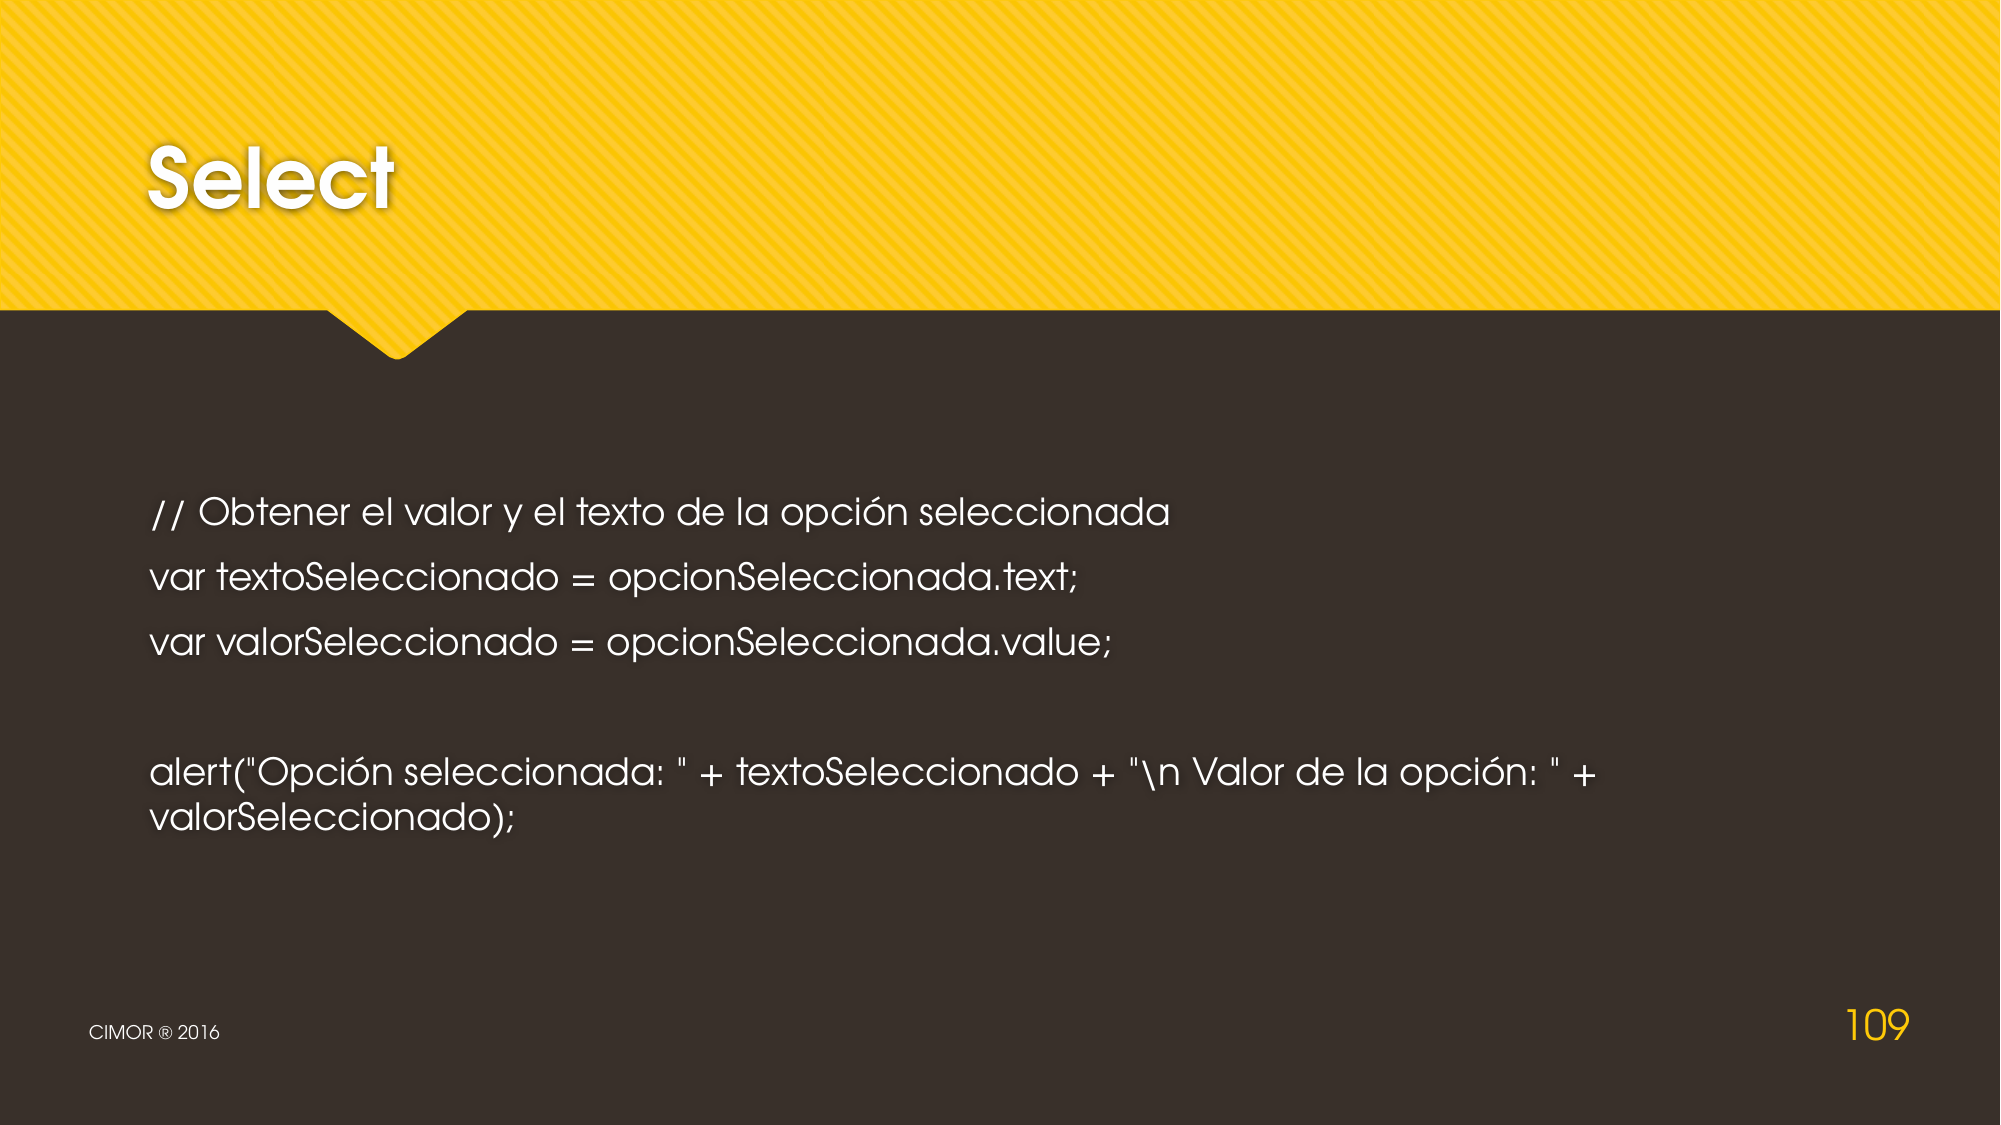

# Select
// Obtener el valor y el texto de la opción seleccionada
var textoSeleccionado = opcionSeleccionada.text;
var valorSeleccionado = opcionSeleccionada.value;

alert("Opción seleccionada: " + textoSeleccionado + "\n Valor de la opción: " + valorSeleccionado);
109
CIMOR ® 2016